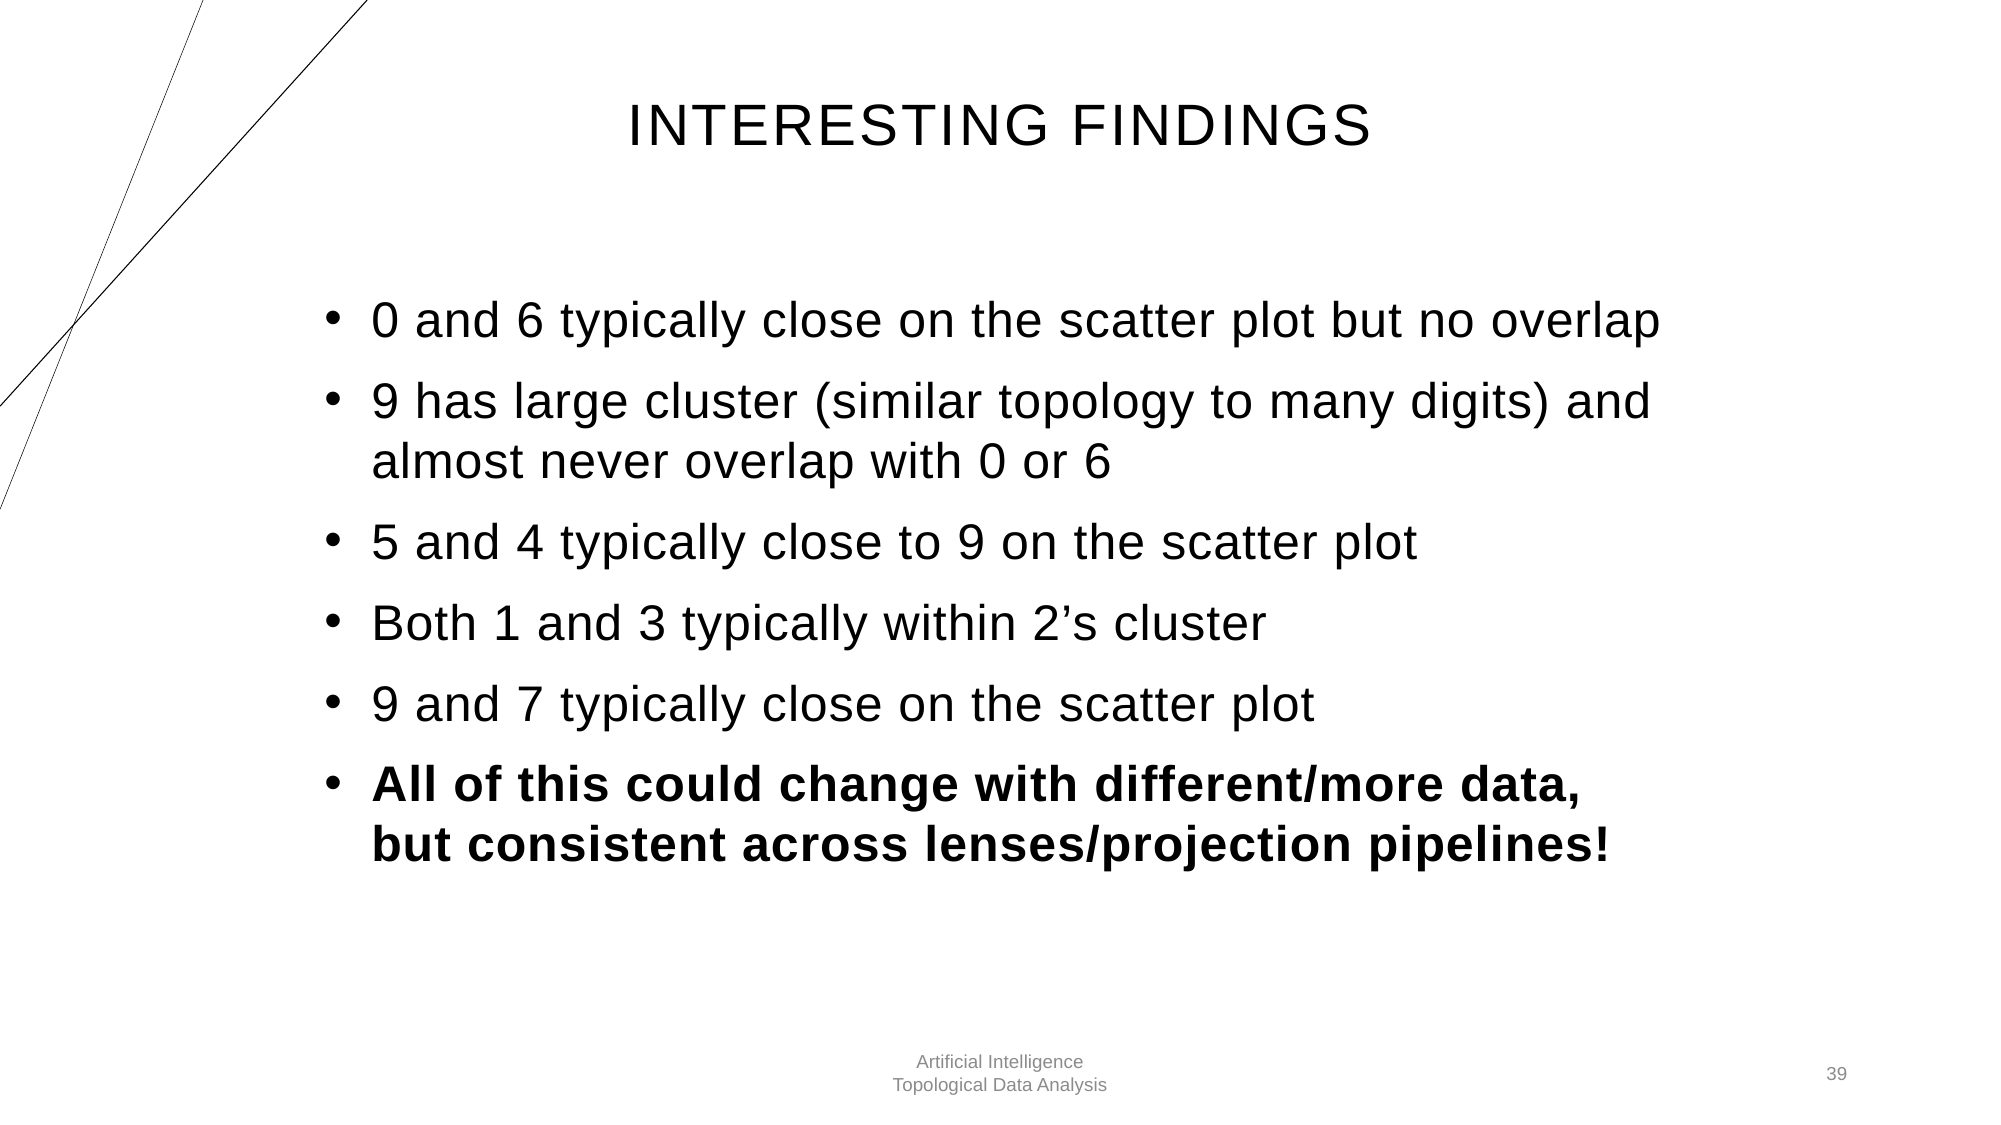

# Interesting Findings
0 and 6 typically close on the scatter plot but no overlap
9 has large cluster (similar topology to many digits) and almost never overlap with 0 or 6
5 and 4 typically close to 9 on the scatter plot
Both 1 and 3 typically within 2’s cluster
9 and 7 typically close on the scatter plot
All of this could change with different/more data, but consistent across lenses/projection pipelines!
Artificial Intelligence
Topological Data Analysis
39